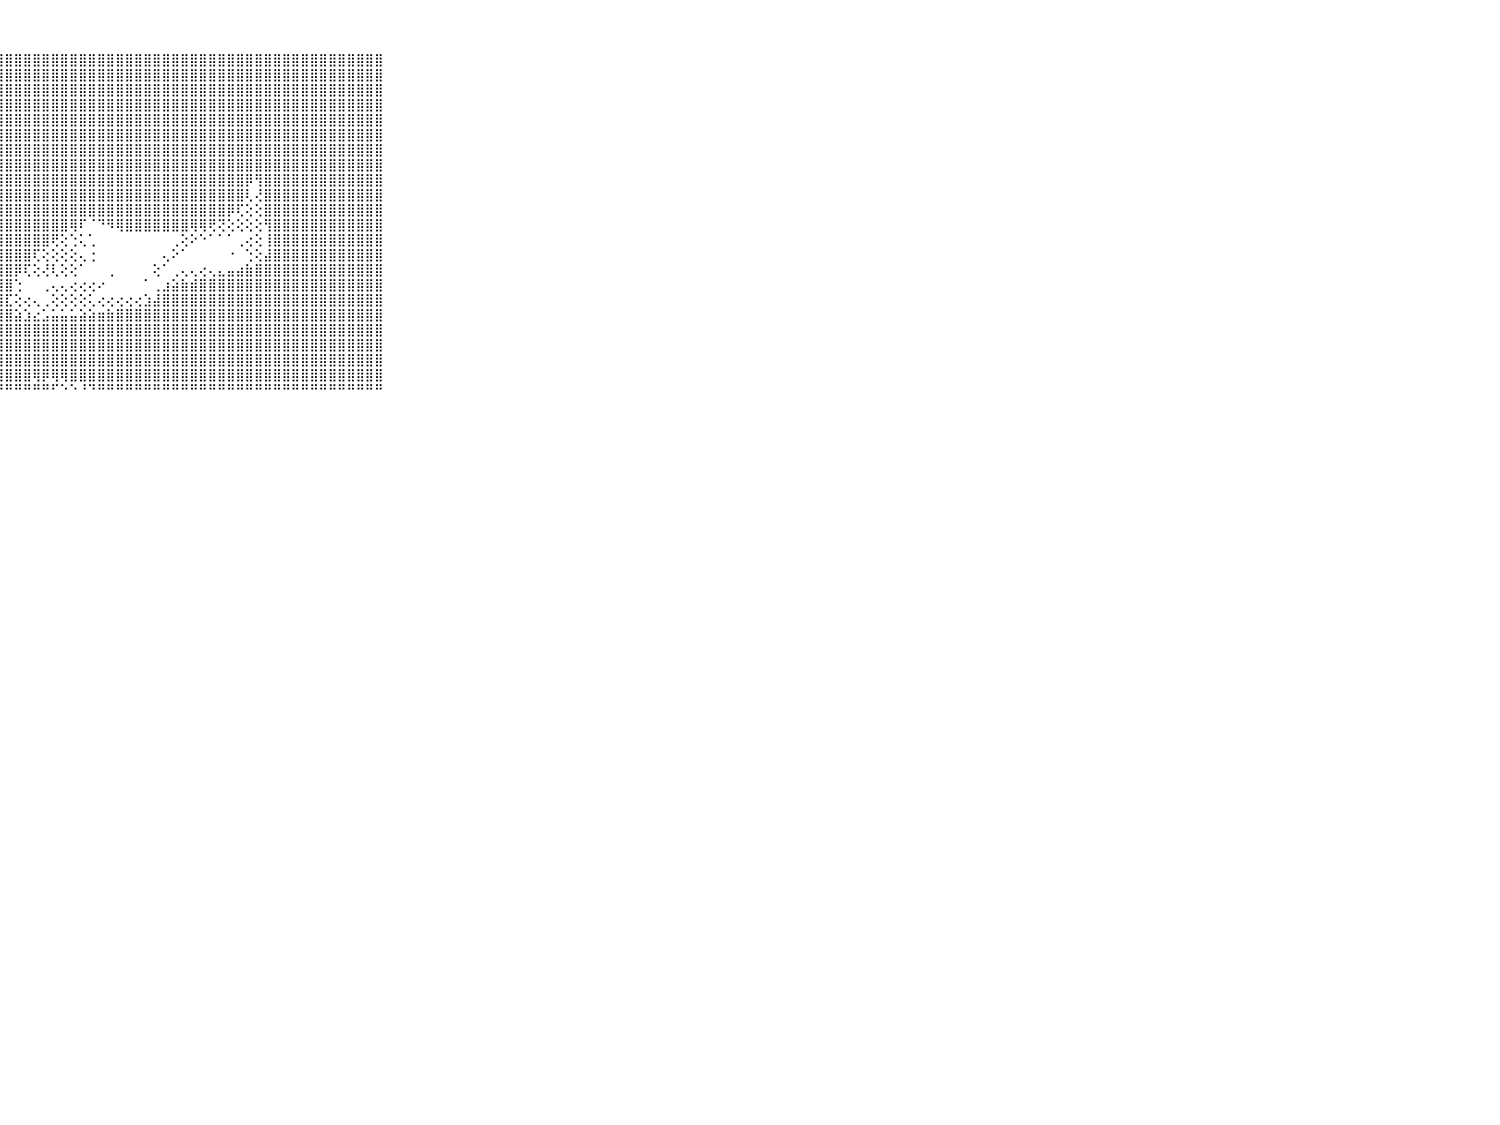

⠀⠀⠀⠀⠀⠀⠀⠀⠀⠀⠀⣿⣿⣿⣿⣿⣿⣿⣿⣿⣿⣿⣿⣿⣿⡇⢕⢸⣿⣿⣿⣿⣿⣿⣿⣿⣿⣿⣿⣿⣿⣿⣿⣿⣿⣿⣿⣿⣿⣿⣿⣿⣿⣿⣿⣿⣿⣿⣿⣿⣿⣿⣿⣿⣿⣿⣿⣿⣿⠀⠀⠀⠀⠀⠀⠀⠀⠀⠀⠀⠀
⠀⠀⠀⠀⠀⠀⠀⠀⠀⠀⠀⣿⣿⣿⣿⣿⣿⣿⣿⣿⣿⣿⣿⣿⣿⡇⢕⢸⣿⣿⣿⣿⣿⣿⣿⣿⣿⣿⣿⣿⣿⣿⣿⣿⣿⣿⣿⣿⣿⣿⣿⣿⣿⣿⣿⣿⣿⣿⣿⣿⣿⣿⣿⣿⣿⣿⣿⣿⣿⠀⠀⠀⠀⠀⠀⠀⠀⠀⠀⠀⠀
⠀⠀⠀⠀⠀⠀⠀⠀⠀⠀⠀⣿⣿⣿⣿⣿⣿⣿⣿⣿⣿⣿⣿⣿⣿⡇⢕⢸⣿⣿⣿⣿⣿⣿⣿⣿⣿⣿⣿⣿⣿⣿⣿⣿⣿⣿⣿⣿⣿⣿⣿⣿⣿⣿⣿⣿⣿⣿⣿⣿⣿⣿⣿⣿⣿⣿⣿⣿⣿⠀⠀⠀⠀⠀⠀⠀⠀⠀⠀⠀⠀
⠀⠀⠀⠀⠀⠀⠀⠀⠀⠀⠀⣿⣿⣿⣿⣿⣿⣿⣿⣿⣿⣿⣿⣿⣿⡇⢕⣾⣿⣿⣿⣿⣿⣿⣿⣿⣿⣿⣿⣿⣿⣿⣿⣿⣿⣿⣿⣿⣿⣿⣿⣿⣿⣿⣿⣿⣿⣿⣿⣿⣿⣿⣿⣿⣿⣿⣿⣿⣿⠀⠀⠀⠀⠀⠀⠀⠀⠀⠀⠀⠀
⠀⠀⠀⠀⠀⠀⠀⠀⠀⠀⠀⣿⣿⣿⣿⣿⣿⣿⣿⣿⣿⣿⣿⣿⣿⡇⢕⣿⣿⣿⣿⣿⣿⣿⣿⣿⣿⣿⣿⣿⣿⣿⣿⣿⣿⣿⣿⣿⣿⣿⣿⣿⣿⣿⣿⣿⣿⣿⣿⣿⣿⣿⣿⣿⣿⣿⣿⣿⣿⠀⠀⠀⠀⠀⠀⠀⠀⠀⠀⠀⠀
⠀⠀⠀⠀⠀⠀⠀⠀⠀⠀⠀⣿⣿⣿⣿⣿⣿⣿⣿⣿⣿⣿⣿⣿⣿⡇⢕⣿⣿⣿⣿⣿⣿⣿⣿⣿⣿⣿⣿⣿⣿⣿⣿⣿⣿⣿⣿⣿⣿⣿⣿⣿⣿⣿⣿⣿⣿⣿⣿⣿⣿⣿⣿⣿⣿⣿⣿⣿⣿⠀⠀⠀⠀⠀⠀⠀⠀⠀⠀⠀⠀
⠀⠀⠀⠀⠀⠀⠀⠀⠀⠀⠀⣿⣿⣿⣿⣿⣿⣿⣿⣿⣿⣿⣿⣿⣿⢇⢕⣿⣿⣿⣿⣿⣿⣿⣿⣿⣿⣿⣿⣿⣿⣿⣿⣿⣿⣿⣿⣿⣿⣿⣿⣿⣿⣿⣿⣿⣿⣿⣿⣿⣿⣿⣿⣿⣿⣿⣿⣿⣿⠀⠀⠀⠀⠀⠀⠀⠀⠀⠀⠀⠀
⠀⠀⠀⠀⠀⠀⠀⠀⠀⠀⠀⣿⣿⣿⣿⣿⣿⣿⣿⣿⣿⣿⣿⣿⣿⢕⢱⣿⣿⣿⣿⣿⣿⣿⣿⣿⣿⣿⣿⣿⣿⣿⣿⣿⣿⣿⣿⣿⣿⣿⣿⣿⣿⣿⣿⣿⣿⣿⣿⣿⣿⣿⣿⣿⣿⣿⣿⣿⣿⠀⠀⠀⠀⠀⠀⠀⠀⠀⠀⠀⠀
⠀⠀⠀⠀⠀⠀⠀⠀⠀⠀⠀⣿⣿⣿⣿⣿⣿⣿⣿⣿⣿⣿⣿⣿⣿⢕⢸⣿⣿⣿⣿⣿⣿⣿⣿⣿⣿⣿⣿⣿⣿⣿⣿⣿⣿⣿⣿⣿⣿⣿⣿⣿⣿⣿⡿⢻⣿⣿⣿⣿⣿⣿⣿⣿⣿⣿⣿⣿⣿⠀⠀⠀⠀⠀⠀⠀⠀⠀⠀⠀⠀
⠀⠀⠀⠀⠀⠀⠀⠀⠀⠀⠀⣿⣿⣿⣿⣿⣿⣿⣿⣿⣿⣿⣿⣿⣿⢕⢸⣿⣿⣿⣿⣿⣿⣿⣿⣿⣿⣿⣿⣿⣿⣿⣿⣿⣿⣿⣿⣿⣿⣿⣿⣿⣿⣿⢇⢜⣿⣿⣿⣿⣿⣿⣿⣿⣿⣿⣿⣿⣿⠀⠀⠀⠀⠀⠀⠀⠀⠀⠀⠀⠀
⠀⠀⠀⠀⠀⠀⠀⠀⠀⠀⠀⣿⣿⣿⣿⣿⣿⣿⣿⣿⣿⣿⣿⣿⣿⢕⢸⣿⣿⣿⣿⣿⣿⣿⣿⣿⣿⣿⣿⣿⣿⣿⣿⣿⣿⣿⣿⣿⣿⣿⣿⣿⡿⢏⢕⢕⣿⣿⣿⣿⣿⣿⣿⣿⣿⣿⣿⣿⣿⠀⠀⠀⠀⠀⠀⠀⠀⠀⠀⠀⠀
⠀⠀⠀⠀⠀⠀⠀⠀⠀⠀⠀⣿⣿⣿⣿⣿⣿⣿⣿⣿⣿⣿⣿⣿⣿⢕⢸⣿⣿⣿⣿⣿⣿⣿⣿⢿⠏⠈⠙⠻⢿⣿⣿⣿⣿⣿⣿⣿⢿⢿⢟⢝⢕⢕⢕⢕⢻⣿⣿⣿⣿⣿⣿⣿⣿⣿⣿⣿⣿⠀⠀⠀⠀⠀⠀⠀⠀⠀⠀⠀⠀
⠀⠀⠀⠀⠀⠀⠀⠀⠀⠀⠀⣿⣿⣿⣿⣿⣿⣿⣿⣿⣿⣿⣿⣿⣿⢕⣸⣿⣿⣿⣿⣿⣿⢟⢕⢑⢅⢁⠀⠀⠀⠀⠀⠀⠀⠀⢀⢕⠕⠑⠁⠁⠁⢀⢔⢕⢸⣿⣿⣿⣿⣿⣿⣿⣿⣿⣿⣿⣿⠀⠀⠀⠀⠀⠀⠀⠀⠀⠀⠀⠀
⠀⠀⠀⠀⠀⠀⠀⠀⠀⠀⠀⣿⣿⣿⣿⣿⣿⣿⣿⣿⣿⣿⣿⣿⣿⢕⣿⣿⣿⣿⣿⢏⢕⢕⢕⢕⢄⢐⠀⠀⠀⠀⠀⠀⠀⢄⠕⠁⠀⠀⠀⠀⠐⠀⢑⢕⣼⣿⣿⣿⣿⣿⣿⣿⣿⣿⣿⣿⣿⠀⠀⠀⠀⠀⠀⠀⠀⠀⠀⠀⠀
⠀⠀⠀⠀⠀⠀⠀⠀⠀⠀⠀⣿⣿⣿⣿⣿⣿⣿⣿⣿⣿⣿⣿⣿⡏⢕⣿⣿⣿⡿⢏⢕⢜⢇⢕⢕⠁⠀⠀⢀⠀⠀⠀⠀⢕⠁⢀⢄⢄⢔⢄⣄⣤⣴⣷⣿⣿⣿⣿⣿⣿⣿⣿⣿⣿⣿⣿⣿⣿⠀⠀⠀⠀⠀⠀⠀⠀⠀⠀⠀⠀
⠀⠀⠀⠀⠀⠀⠀⠀⠀⠀⠀⣿⣿⣿⣿⣿⣿⣿⣿⣿⣿⣿⣿⣿⡗⢕⣿⣿⣿⢑⠀⠀⢀⢄⢄⢔⢔⢔⠔⠀⠀⠀⠀⠁⢀⣰⣵⣷⣾⣿⣿⣿⣿⣿⣿⣿⣿⣿⣿⣿⣿⣿⣿⣿⣿⣿⣿⣿⣿⠀⠀⠀⠀⠀⠀⠀⠀⠀⠀⠀⠀
⠀⠀⠀⠀⠀⠀⠀⠀⠀⠀⠀⣿⣿⣿⣿⣿⣿⣿⣿⣿⣿⣿⣿⣿⣿⢱⣿⣿⣏⢕⢔⢄⢀⢕⢕⢕⢕⢅⢔⢔⢔⢔⢔⣱⣼⣿⣿⣿⣿⣿⣿⣿⣿⣿⣿⣿⣿⣿⣿⣿⣿⣿⣿⣿⣿⣿⣿⣿⣿⠀⠀⠀⠀⠀⠀⠀⠀⠀⠀⠀⠀
⠀⠀⠀⠀⠀⠀⠀⠀⠀⠀⠀⣿⣿⣿⣿⣿⣿⣿⣿⣿⣿⣿⣿⣿⣿⣼⣿⣿⣿⣵⣱⣔⣡⣥⣥⣥⣵⣵⣶⣷⣿⣿⣿⣿⣿⣿⣿⣿⣿⣿⣿⣿⣿⣿⣿⣿⣿⣿⣿⣿⣿⣿⣿⣿⣿⣿⣿⣿⣿⠀⠀⠀⠀⠀⠀⠀⠀⠀⠀⠀⠀
⠀⠀⠀⠀⠀⠀⠀⠀⠀⠀⠀⣿⣿⣿⣿⣿⣿⣿⣿⣿⣿⣿⣿⣿⣿⣿⣿⣿⣿⣿⣿⣿⣿⣿⣿⣿⣿⣿⣿⣿⣿⣿⣿⣿⣿⣿⣿⣿⣿⣿⣿⣿⣿⣿⣿⣿⣿⣿⣿⣿⣿⣿⣿⣿⣿⣿⣿⣿⣿⠀⠀⠀⠀⠀⠀⠀⠀⠀⠀⠀⠀
⠀⠀⠀⠀⠀⠀⠀⠀⠀⠀⠀⣿⣿⣿⣿⣿⣿⣿⣿⣿⣿⣿⣿⣿⣿⣿⣿⣿⣿⣿⣿⣿⣿⣿⣿⣿⣿⣿⣿⣿⣿⣿⣿⣿⣿⣿⣿⣿⣿⣿⣿⣿⣿⣿⣿⣿⣿⣿⣿⣿⣿⣿⣿⣿⣿⣿⣿⣿⣿⠀⠀⠀⠀⠀⠀⠀⠀⠀⠀⠀⠀
⠀⠀⠀⠀⠀⠀⠀⠀⠀⠀⠀⣿⣿⣿⣿⣿⣿⣿⣿⣿⣿⣿⣿⣿⣿⣿⣿⣿⣿⣿⣿⣿⣿⣿⣿⣿⣿⣿⣿⣿⣿⣿⣿⣿⣿⣿⣿⣿⣿⣿⣿⣿⣿⣿⣿⣿⣿⣿⣿⣿⣿⣿⣿⣿⣿⣿⣿⣿⣿⠀⠀⠀⠀⠀⠀⠀⠀⠀⠀⠀⠀
⠀⠀⠀⠀⠀⠀⠀⠀⠀⠀⠀⣿⣿⣿⣿⣿⣿⣿⣿⣿⣿⣿⣿⡟⢟⢟⢹⢿⣿⣿⣿⢿⡿⢿⢿⣿⣿⣿⣿⣿⣿⣿⣿⣿⣿⣿⣿⣿⣿⣿⣿⣿⣿⣿⣿⣿⣿⣿⣿⣿⣿⣿⣿⣿⣿⣿⣿⣿⣿⠀⠀⠀⠀⠀⠀⠀⠀⠀⠀⠀⠀
⠀⠀⠀⠀⠀⠀⠀⠀⠀⠀⠀⠙⠙⠙⠙⠙⠛⠛⠛⠛⠛⠛⠛⠃⠑⠑⠘⠛⠛⠛⠛⠛⠛⠋⠑⠑⠘⠙⠛⠛⠛⠛⠛⠛⠛⠛⠛⠛⠛⠛⠛⠛⠛⠛⠛⠛⠛⠛⠛⠛⠛⠛⠛⠛⠛⠛⠛⠛⠛⠀⠀⠀⠀⠀⠀⠀⠀⠀⠀⠀⠀